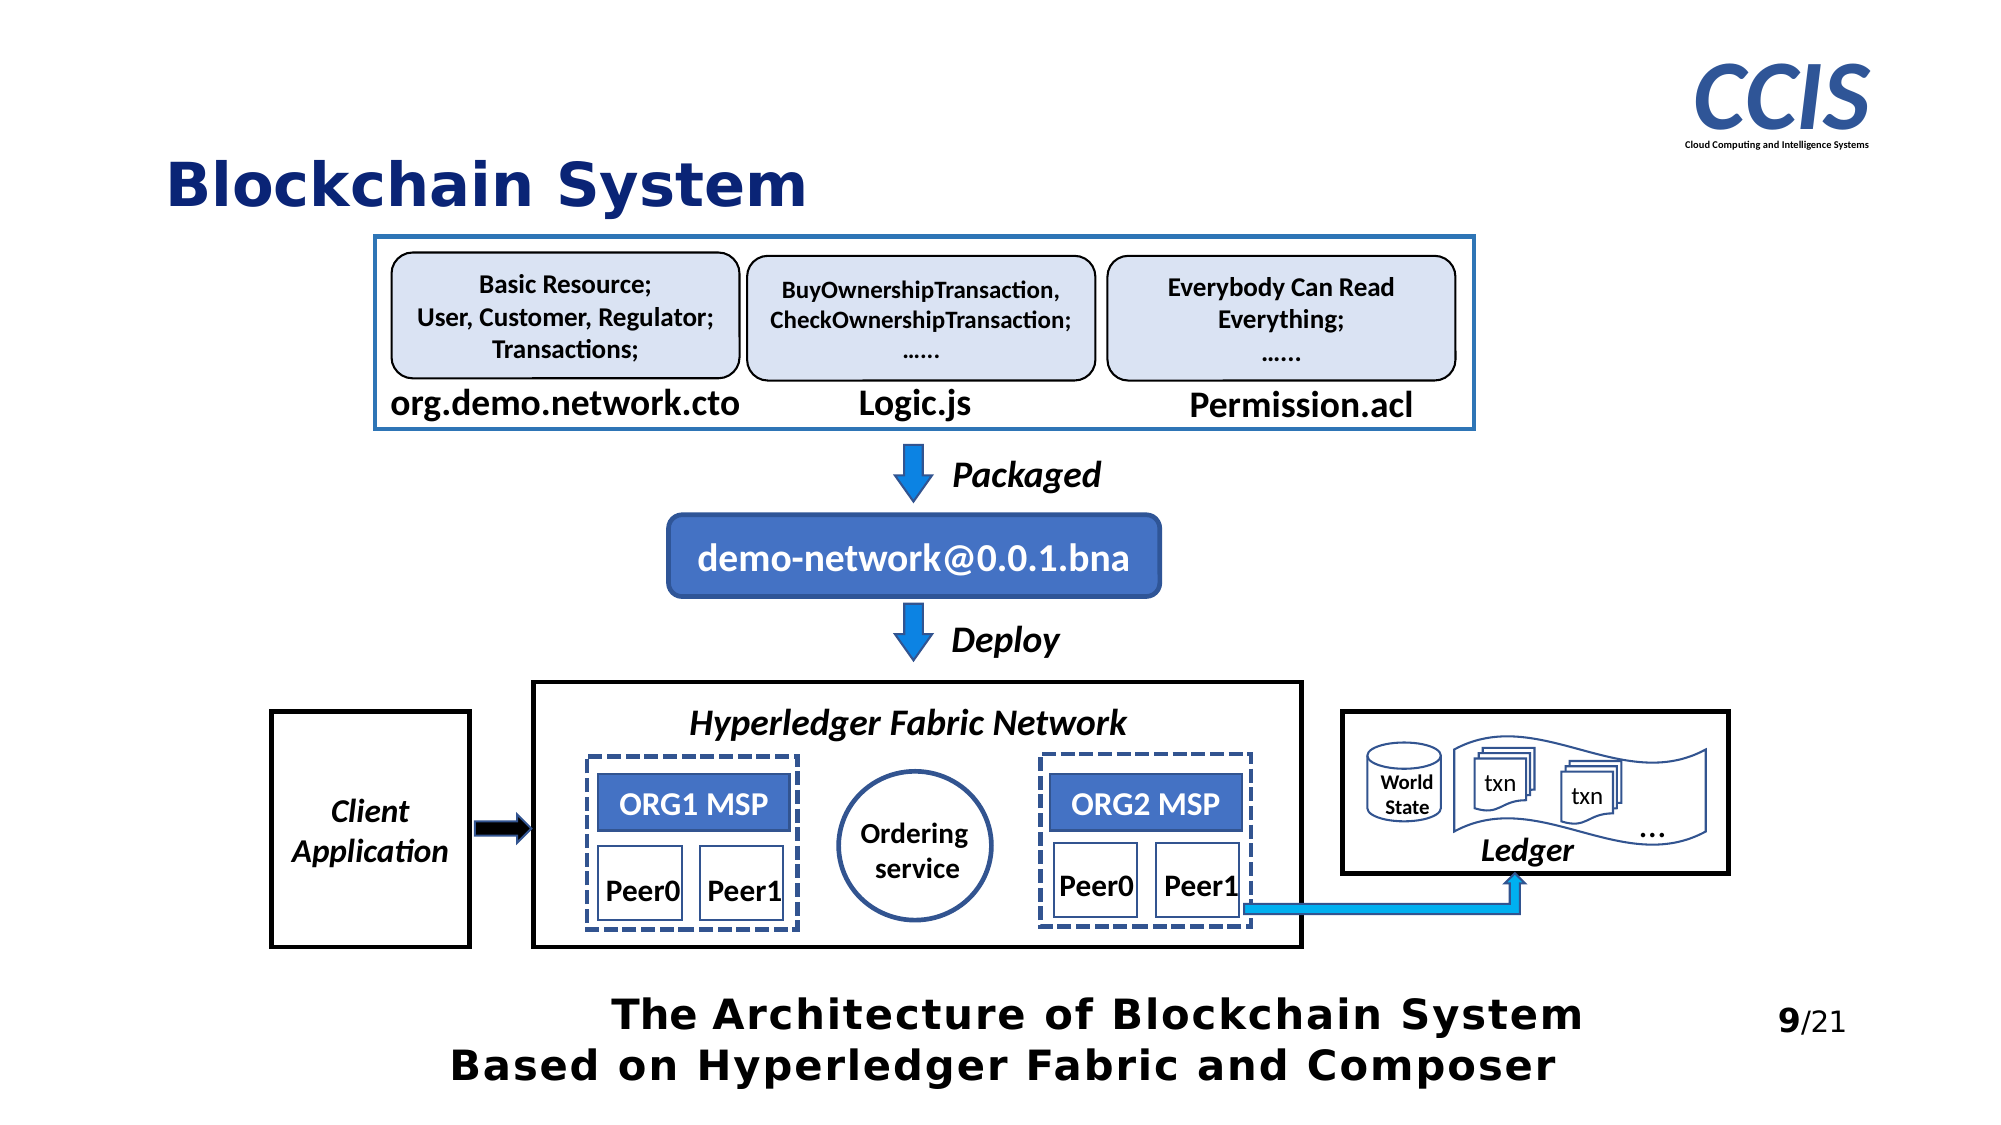

CCIS
Blockchain System
Cloud Computing and Intelligence Systems

Basic Resource;
User, Customer, Regulator;
Transactions;
Everybody Can Read Everything;
…...
BuyOwnershipTransaction,
CheckOwnershipTransaction;
…...
org.demo.network.cto
Logic.js
Permission.acl
Packaged

demo-network@0.0.1.bna

Deploy

Ordering
service
Hyperledger Fabric Network
Client
Application

txn

World
 State

txn
ORG1 MSP
ORG2 MSP
…

Ledger

Peer1
Peer0
Peer0
Peer1

The Architecture of Blockchain System Based on Hyperledger Fabric and Composer
9/21